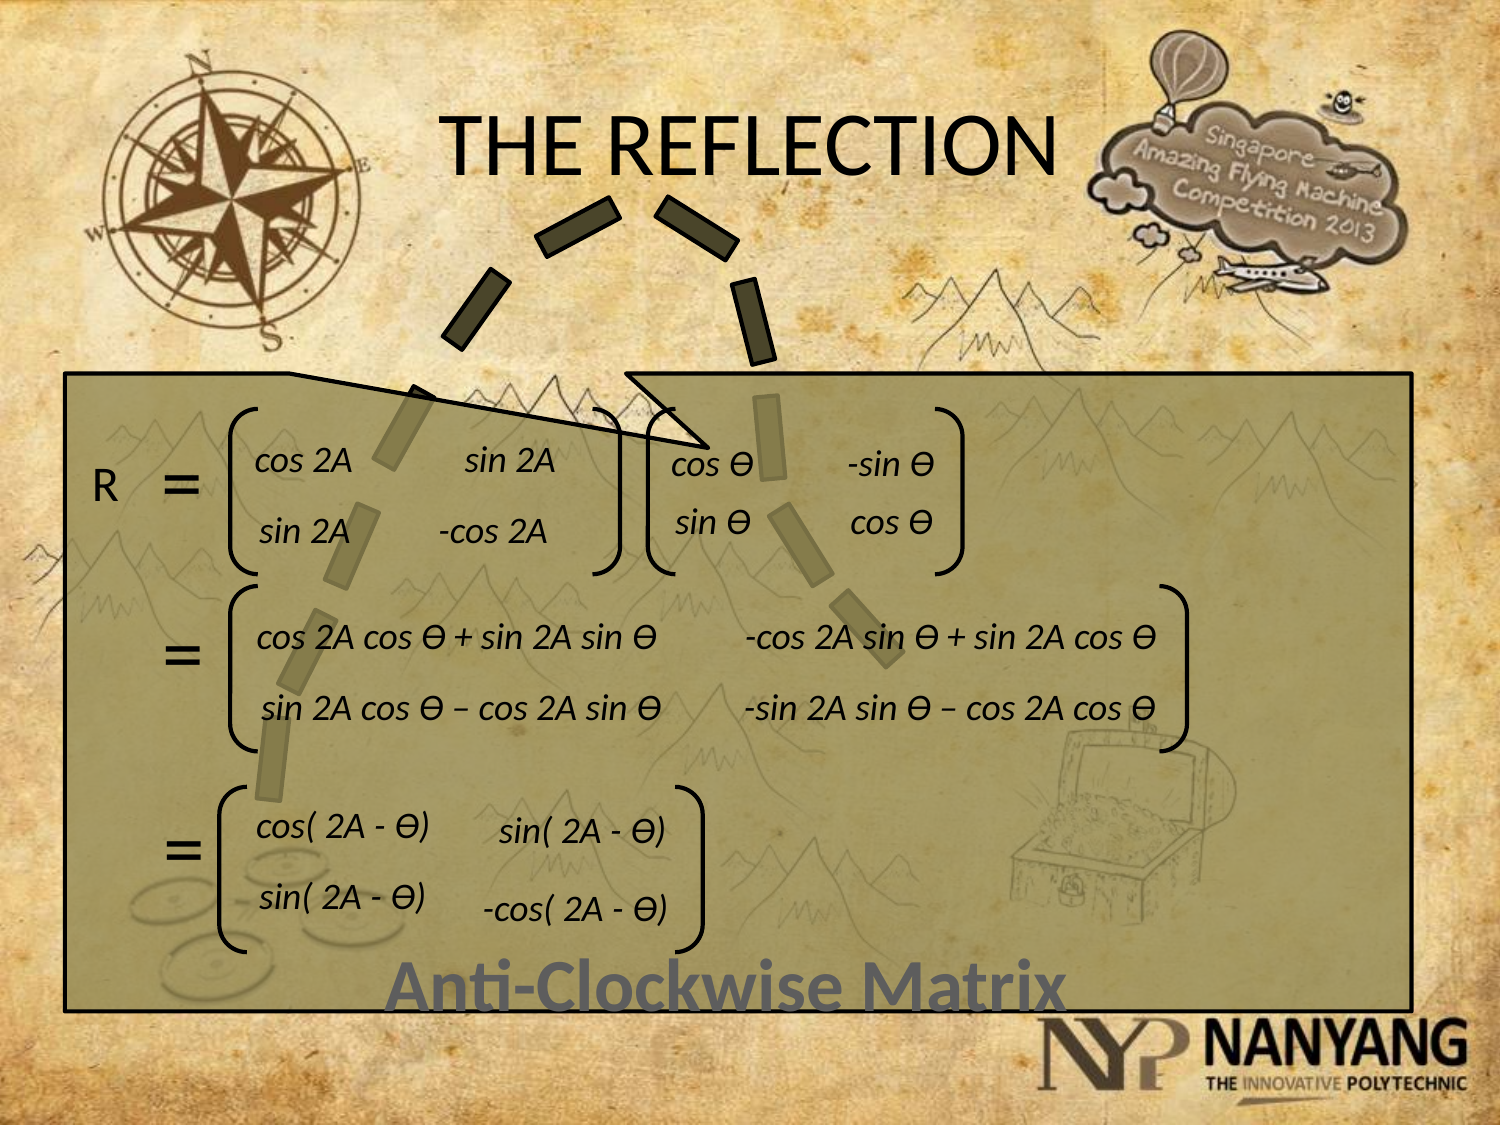

# THE REFLECTION

cos 2A
sin 2A
sin 2A
 -cos 2A

cos Ө
-sin Ө
sin Ө
 cos Ө
=
R

cos 2A cos Ө + sin 2A sin Ө
-cos 2A sin Ө + sin 2A cos Ө
sin 2A cos Ө – cos 2A sin Ө
-sin 2A sin Ө – cos 2A cos Ө
=
=

cos( 2A - Ө)
sin( 2A - Ө)
sin( 2A - Ө)
-cos( 2A - Ө)
Anti-Clockwise Matrix